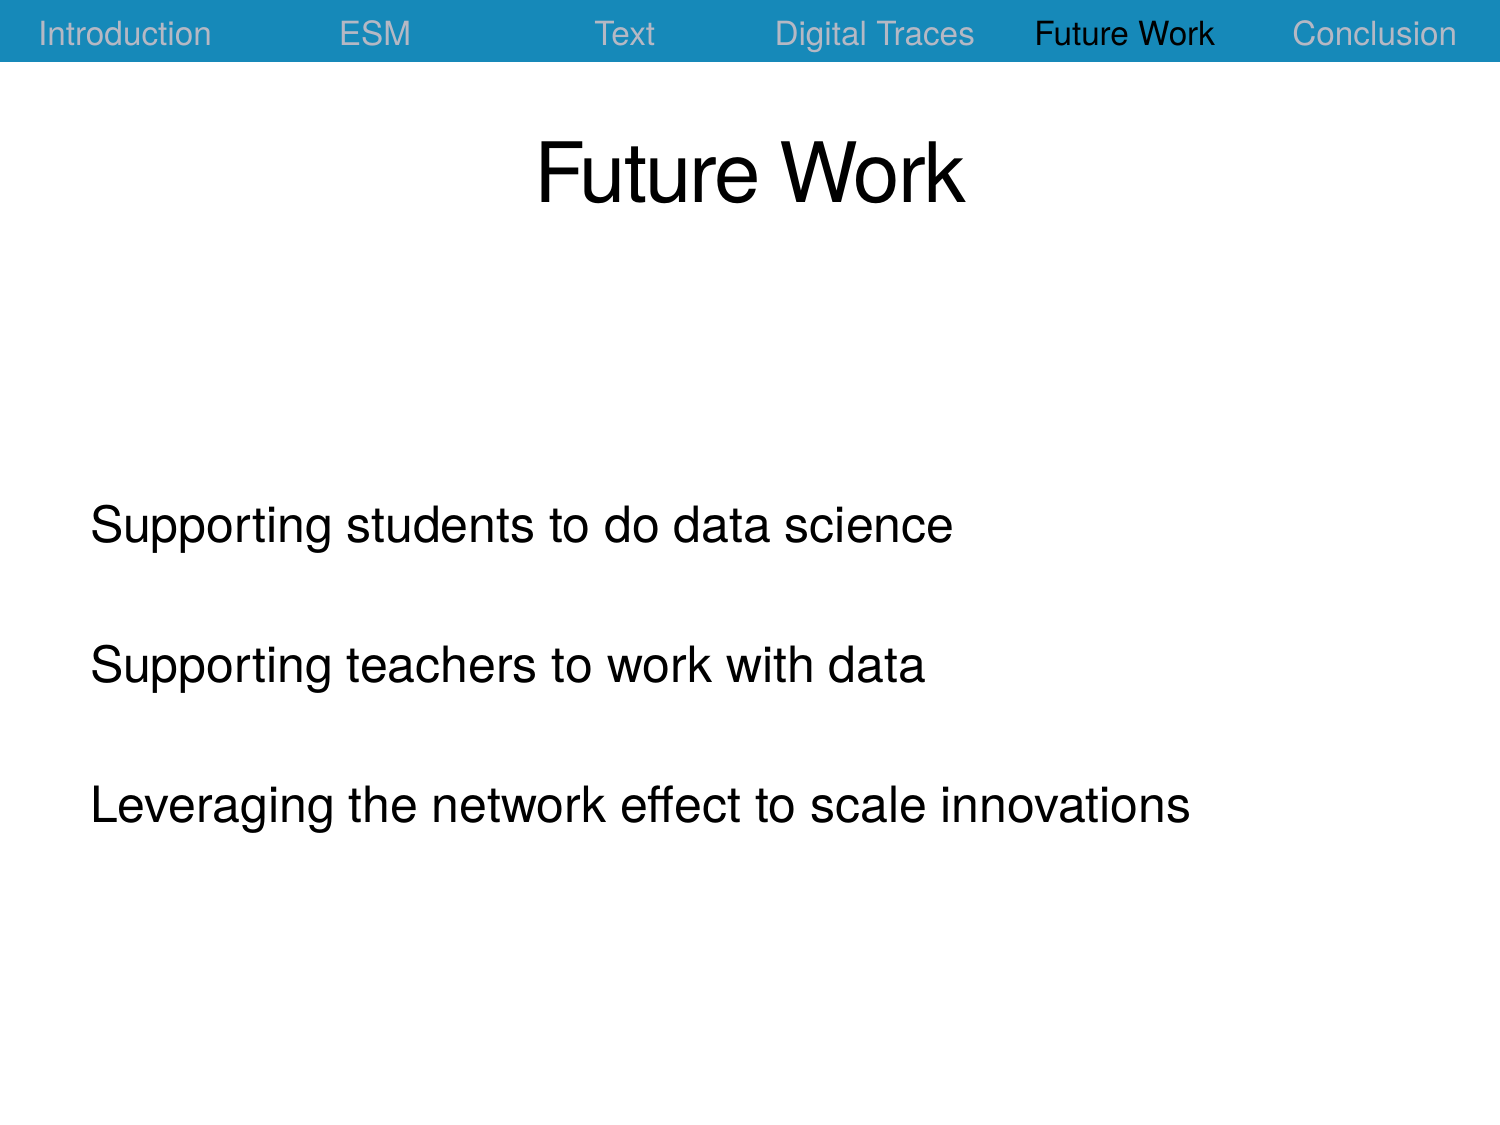

| Introduction | ESM | Text | Digital Traces | Future Work | Conclusion |
| --- | --- | --- | --- | --- | --- |
# Future Work
Supporting students to do data science

Supporting teachers to work with data

Leveraging the network effect to scale innovations